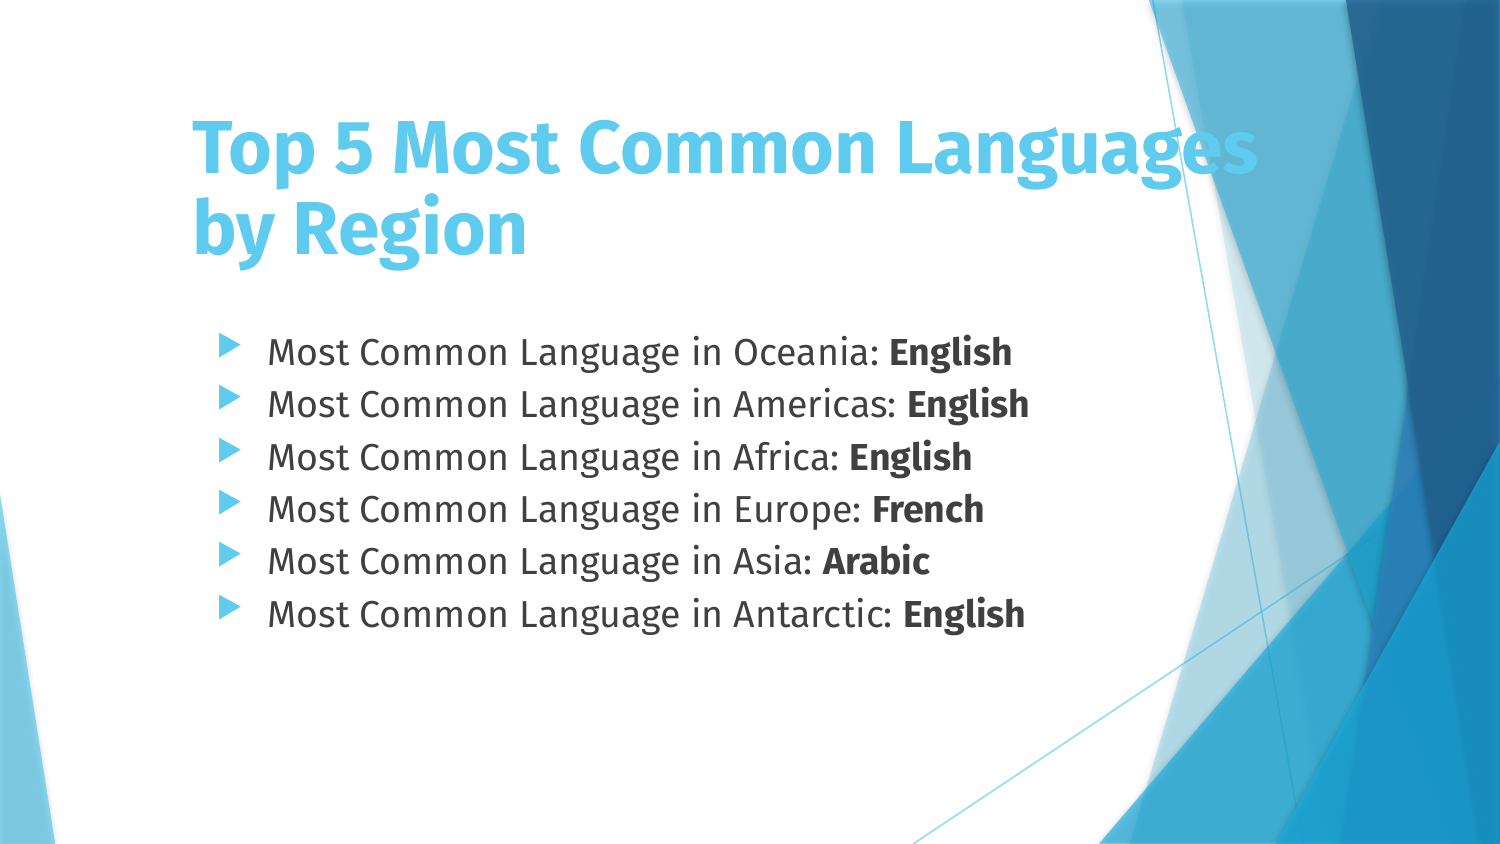

Top 5 Most Common Languages by Region

Most Common Language in Oceania: English
Most Common Language in Americas: English
Most Common Language in Africa: English
Most Common Language in Europe: French
Most Common Language in Asia: Arabic
Most Common Language in Antarctic: English